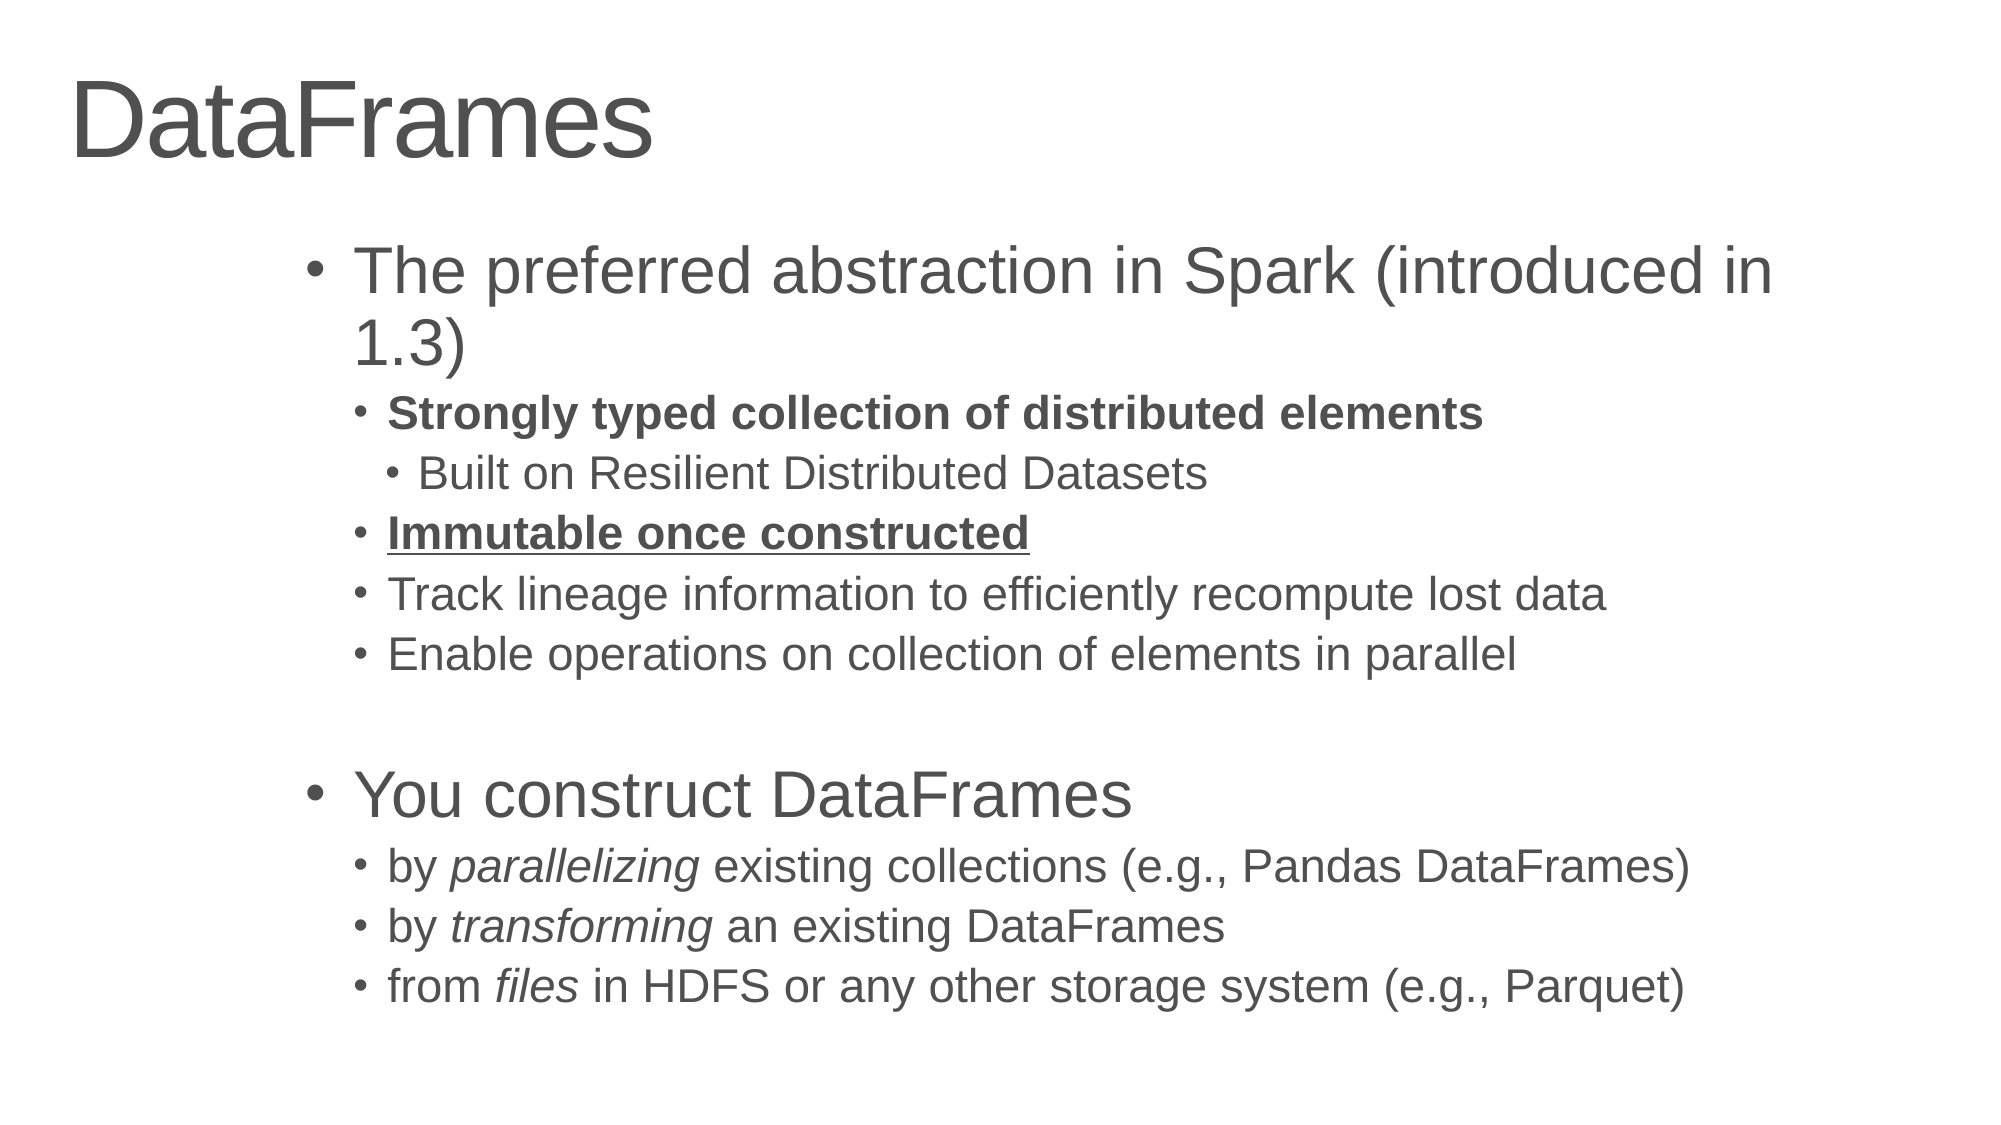

# DataFrames
The preferred abstraction in Spark (introduced in 1.3)
Strongly typed collection of distributed elements
Built on Resilient Distributed Datasets
Immutable once constructed
Track lineage information to efficiently recompute lost data
Enable operations on collection of elements in parallel

You construct DataFrames
by parallelizing existing collections (e.g., Pandas DataFrames)
by transforming an existing DataFrames
from files in HDFS or any other storage system (e.g., Parquet)